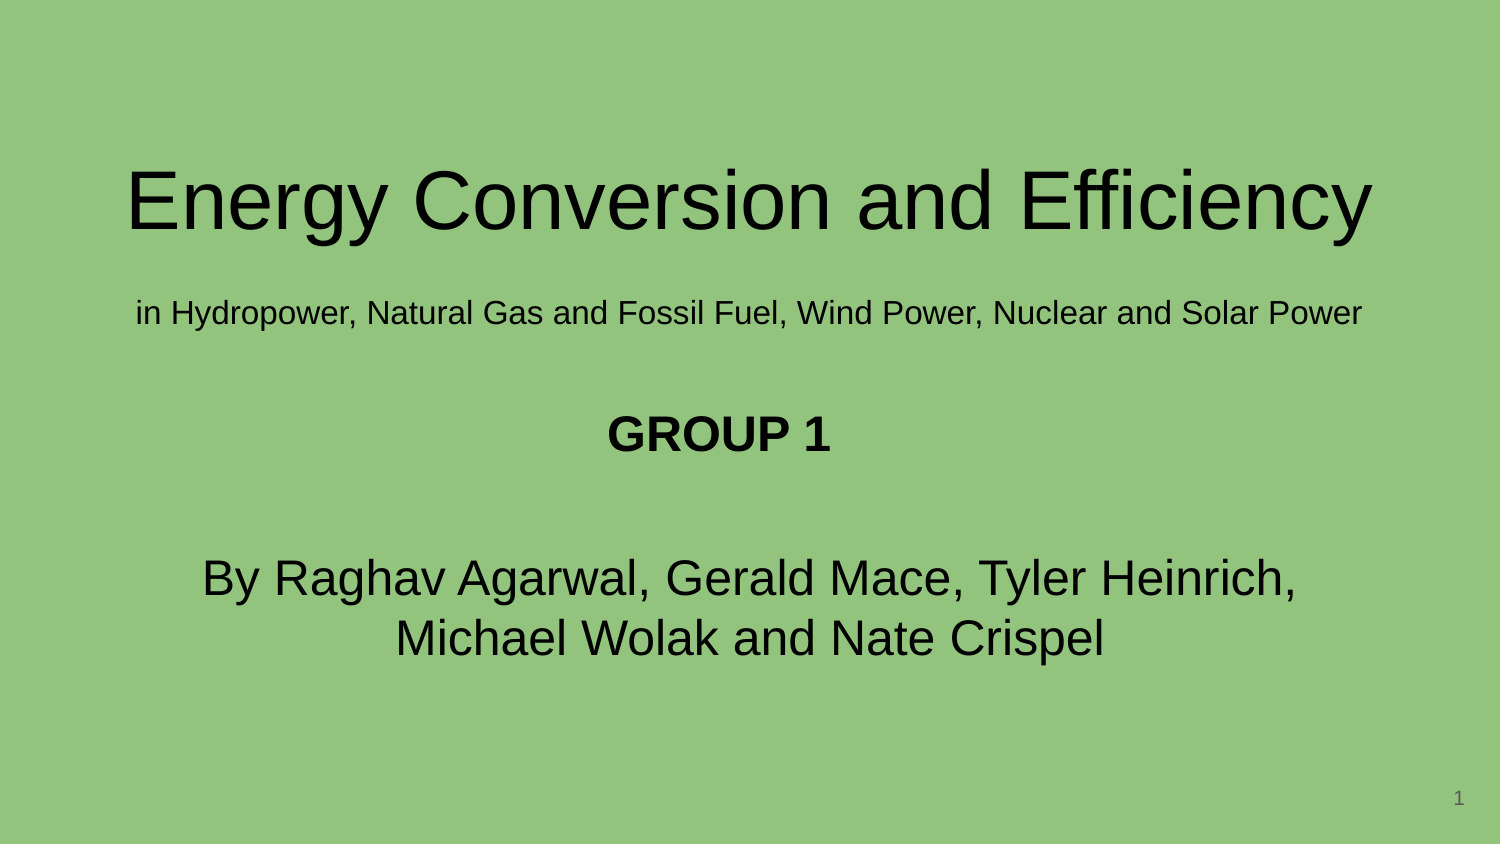

# Energy Conversion and Efficiency

in Hydropower, Natural Gas and Fossil Fuel, Wind Power, Nuclear and Solar Power
GROUP 1
By Raghav Agarwal, Gerald Mace, Tyler Heinrich,
Michael Wolak and Nate Crispel

1